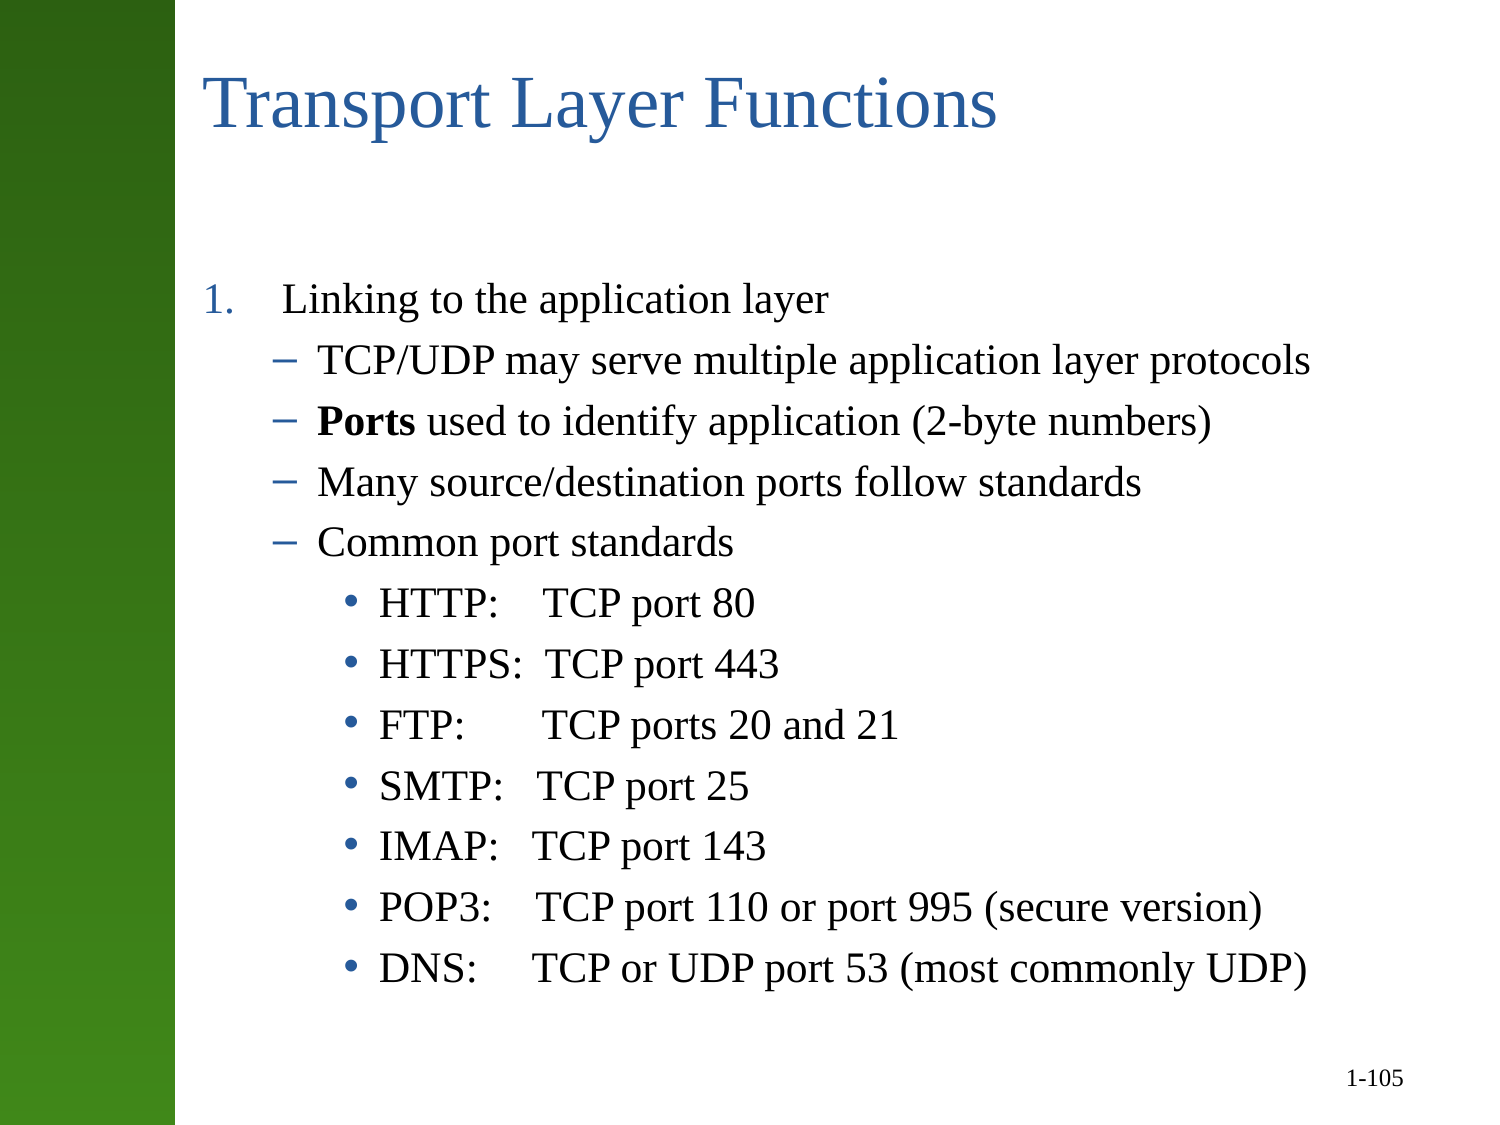

# Transport Layer Functions
Linking to the application layer
TCP/UDP may serve multiple application layer protocols
Ports used to identify application (2-byte numbers)
Many source/destination ports follow standards
Common port standards
HTTP:    TCP port 80
HTTPS:  TCP port 443
FTP:       TCP ports 20 and 21
SMTP:   TCP port 25
IMAP:   TCP port 143
POP3:    TCP port 110 or port 995 (secure version)
DNS:     TCP or UDP port 53 (most commonly UDP)